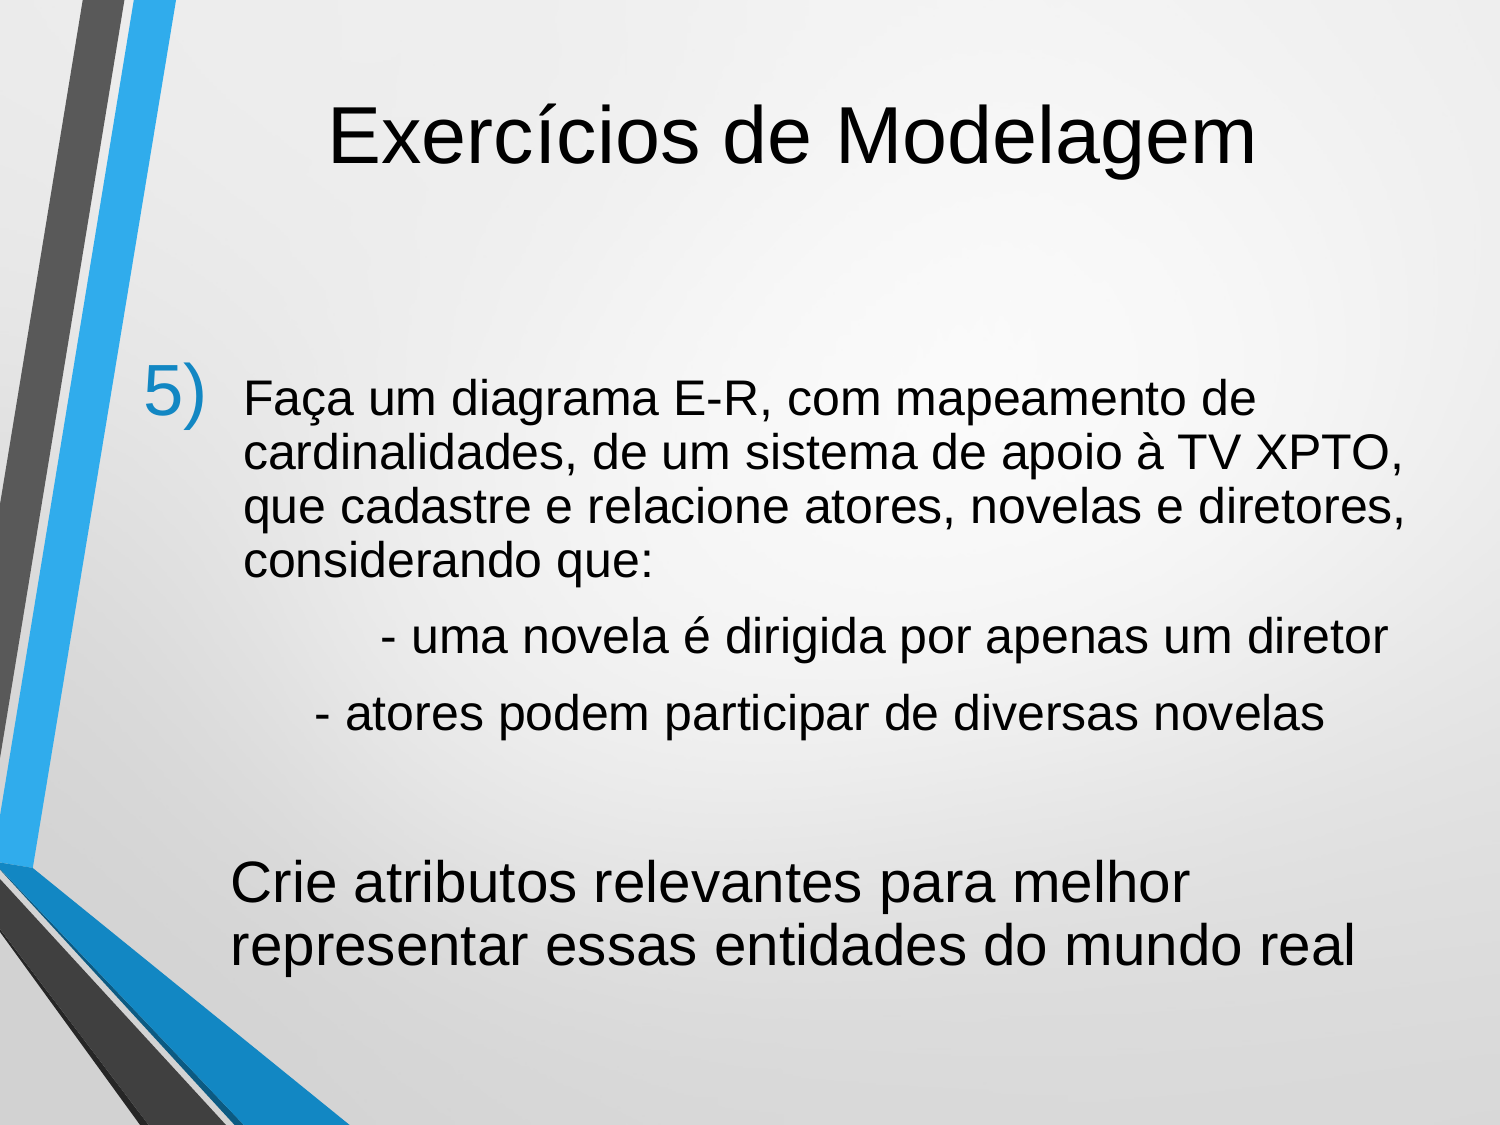

# Exercícios de Modelagem
Faça um diagrama E-R, com mapeamento de cardinalidades, de um sistema de apoio à TV XPTO, que cadastre e relacione atores, novelas e diretores, considerando que:
		- uma novela é dirigida por apenas um diretor
	      - atores podem participar de diversas novelas

	Crie atributos relevantes para melhor representar essas entidades do mundo real